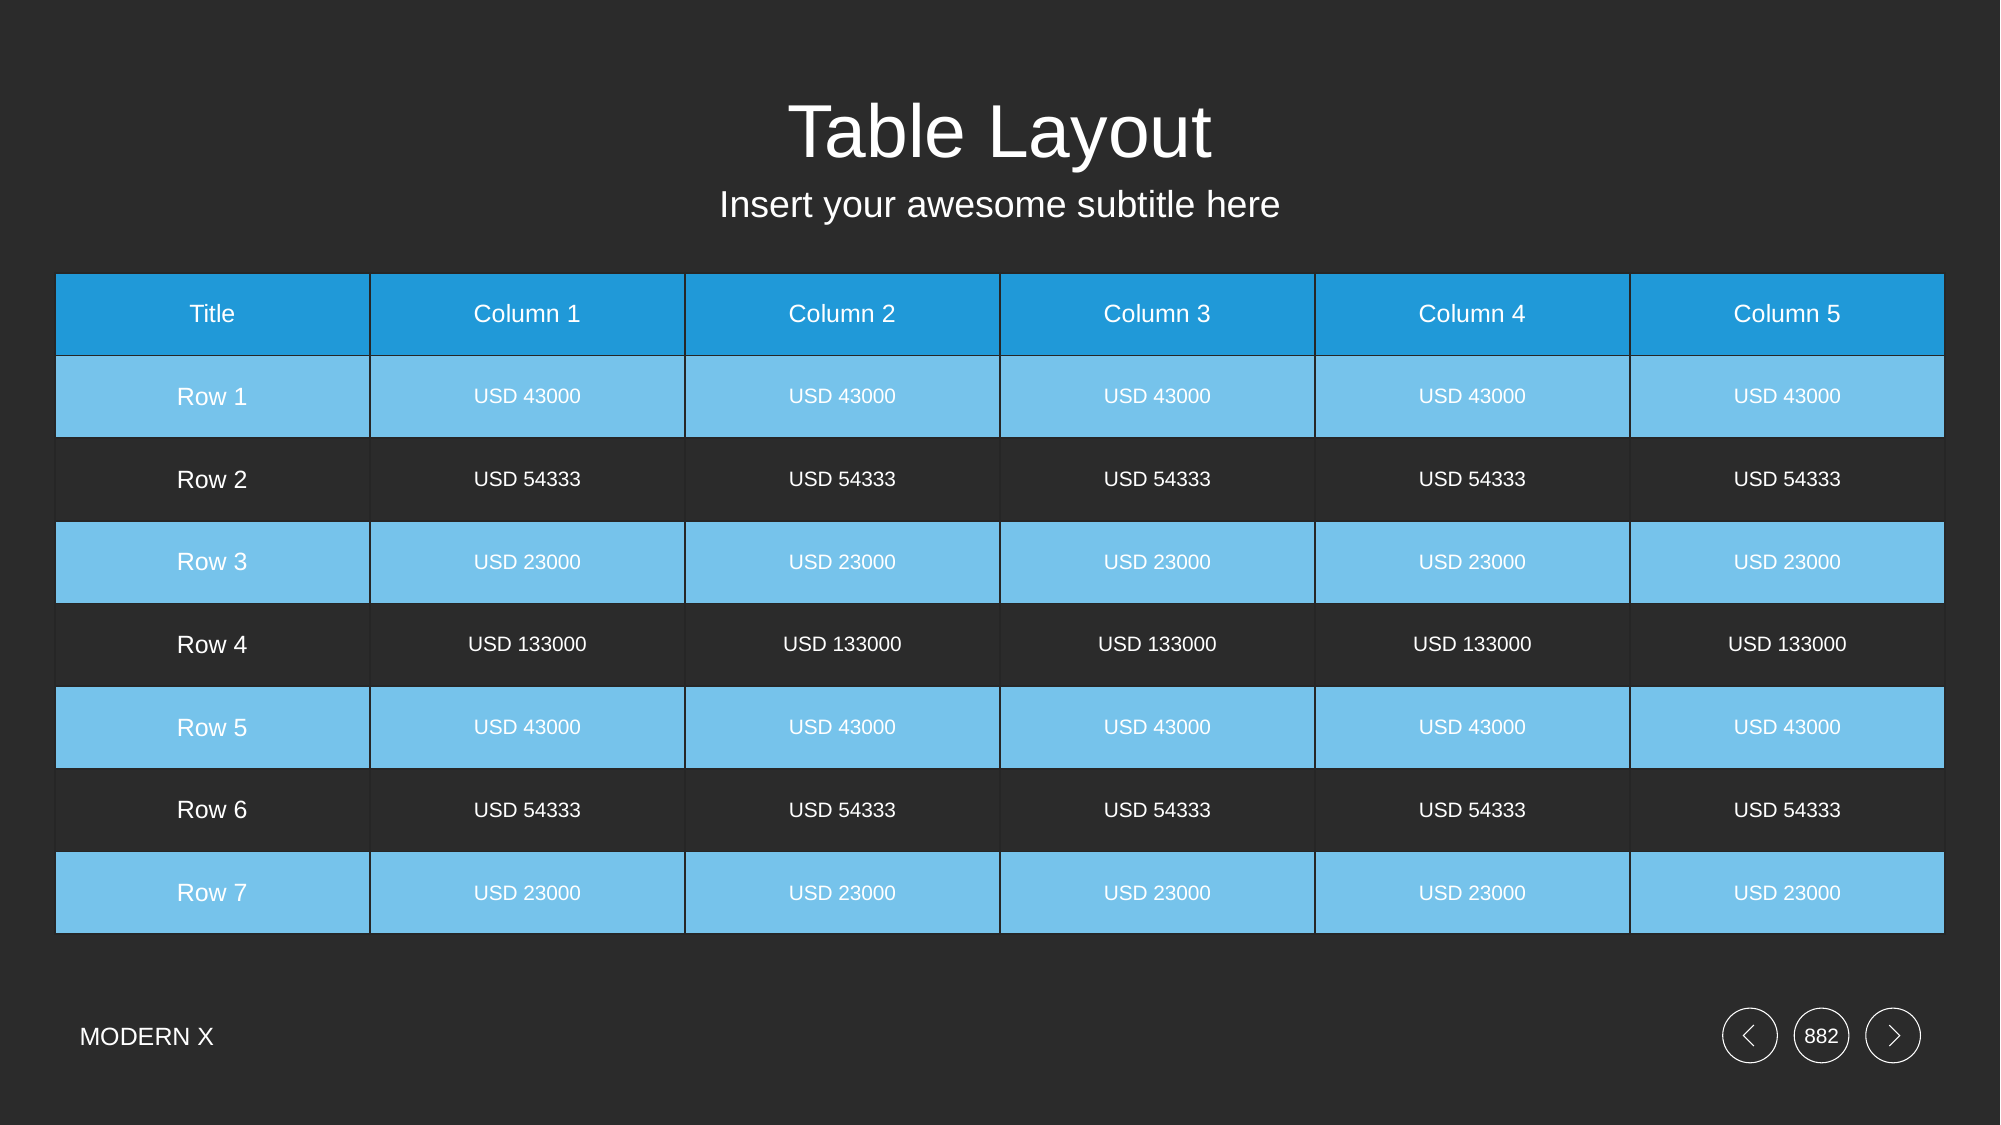

# Table Layout
Insert your awesome subtitle here
| Title | Column 1 | Column 2 | Column 3 | Column 4 | Column 5 |
| --- | --- | --- | --- | --- | --- |
| Row 1 | USD 43000 | USD 43000 | USD 43000 | USD 43000 | USD 43000 |
| Row 2 | USD 54333 | USD 54333 | USD 54333 | USD 54333 | USD 54333 |
| Row 3 | USD 23000 | USD 23000 | USD 23000 | USD 23000 | USD 23000 |
| Row 4 | USD 133000 | USD 133000 | USD 133000 | USD 133000 | USD 133000 |
| Row 5 | USD 43000 | USD 43000 | USD 43000 | USD 43000 | USD 43000 |
| Row 6 | USD 54333 | USD 54333 | USD 54333 | USD 54333 | USD 54333 |
| Row 7 | USD 23000 | USD 23000 | USD 23000 | USD 23000 | USD 23000 |